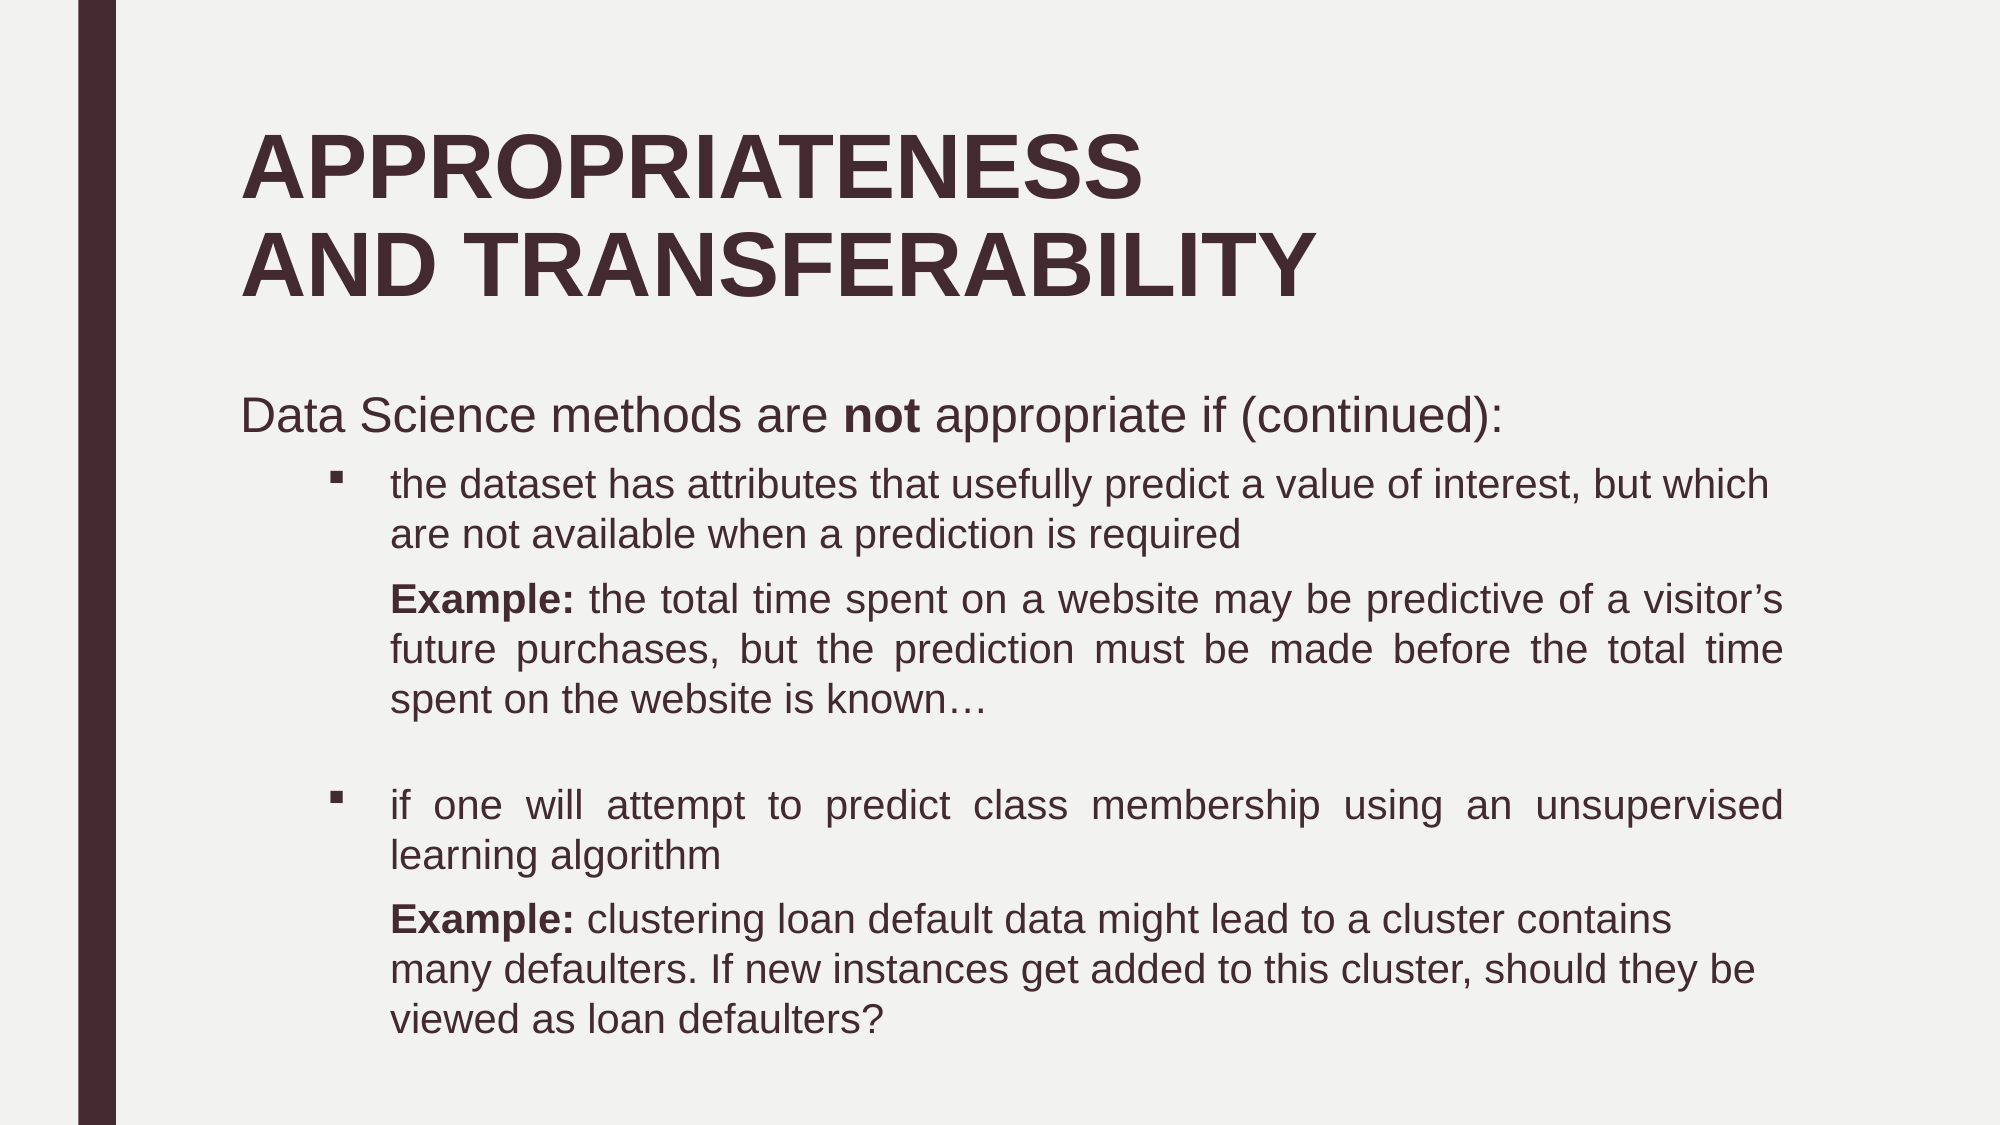

# APPROPRIATENESS AND TRANSFERABILITY
Data Science methods are not appropriate if (continued):
the dataset has attributes that usefully predict a value of interest, but which are not available when a prediction is required
Example: the total time spent on a website may be predictive of a visitor’s future purchases, but the prediction must be made before the total time spent on the website is known…

if one will attempt to predict class membership using an unsupervised learning algorithm
Example: clustering loan default data might lead to a cluster contains many defaulters. If new instances get added to this cluster, should they be viewed as loan defaulters?